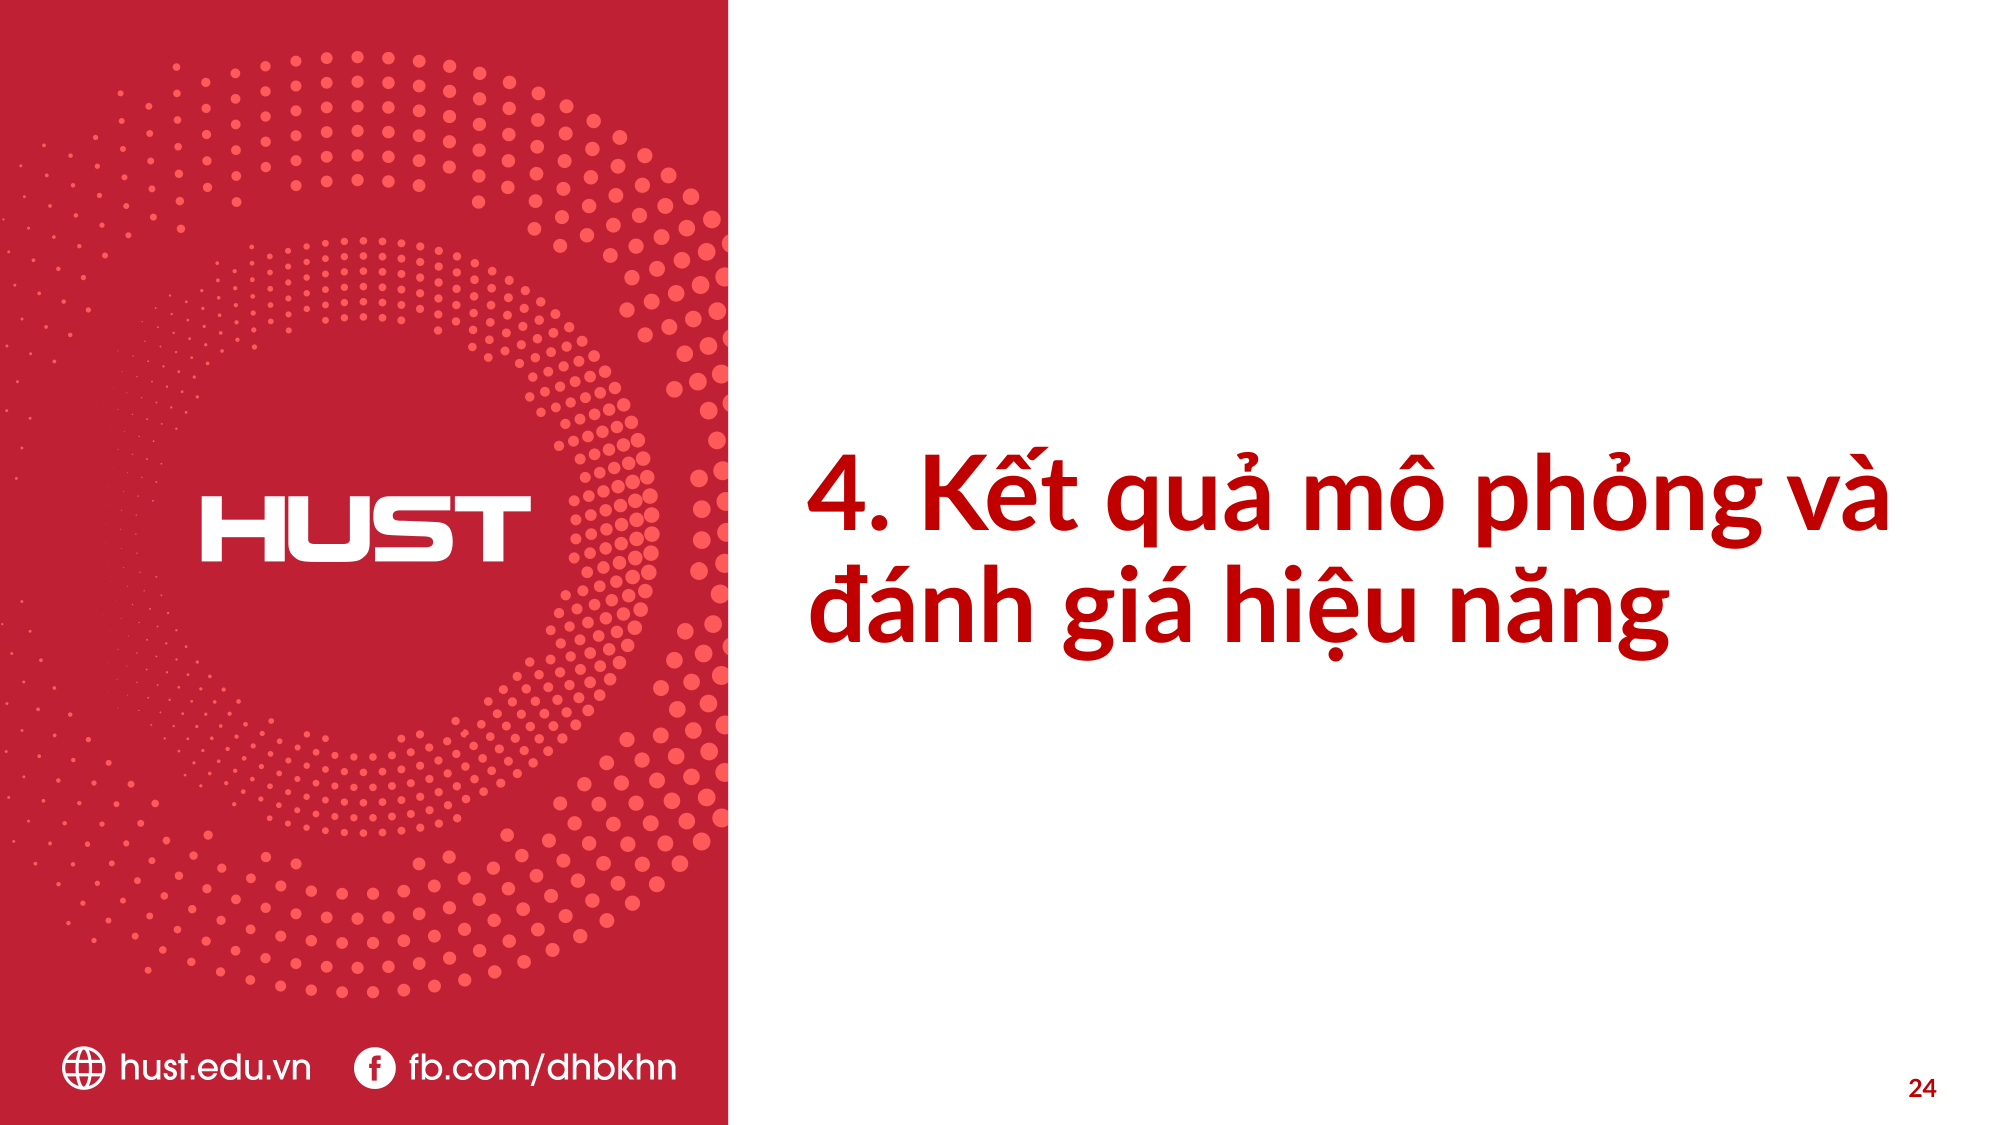

4. Kết quả mô phỏng và đánh giá hiệu năng
24